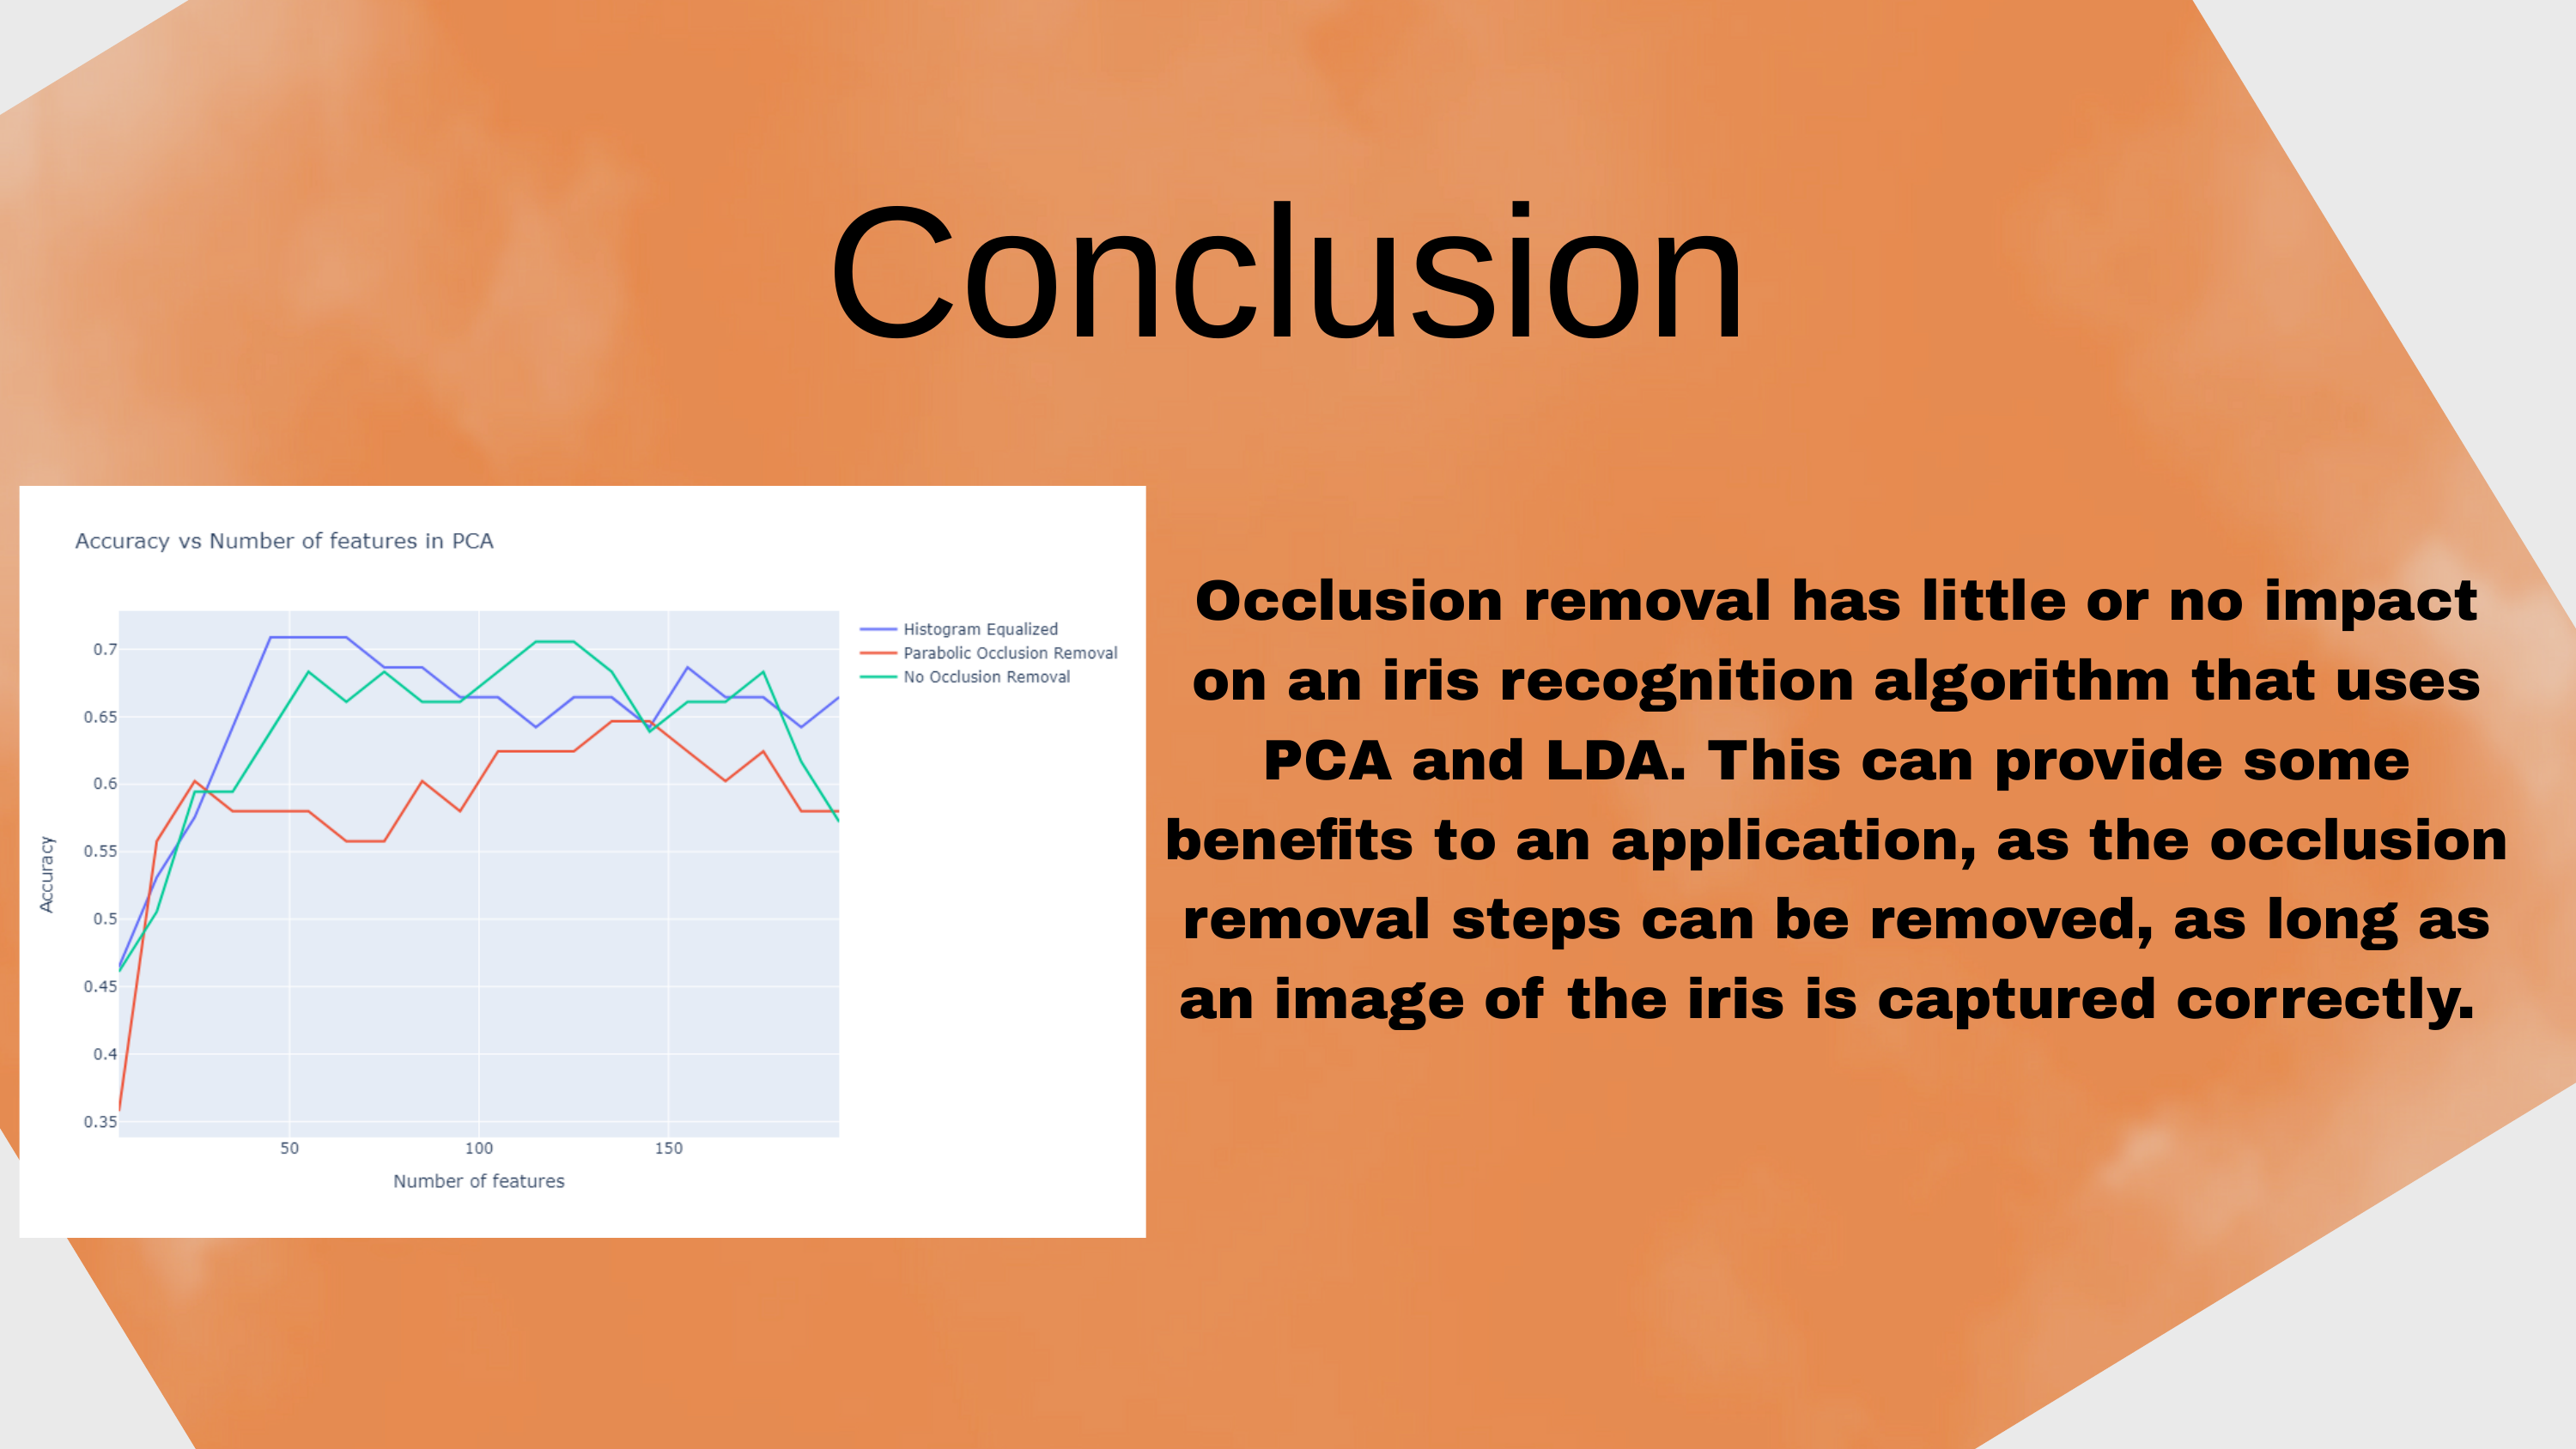

Conclusion

Occlusion removal has little or no impact on an iris recognition algorithm that uses PCA and LDA. This can provide some benefits to an application, as the occlusion removal steps can be removed, as long as an image of the iris is captured correctly.